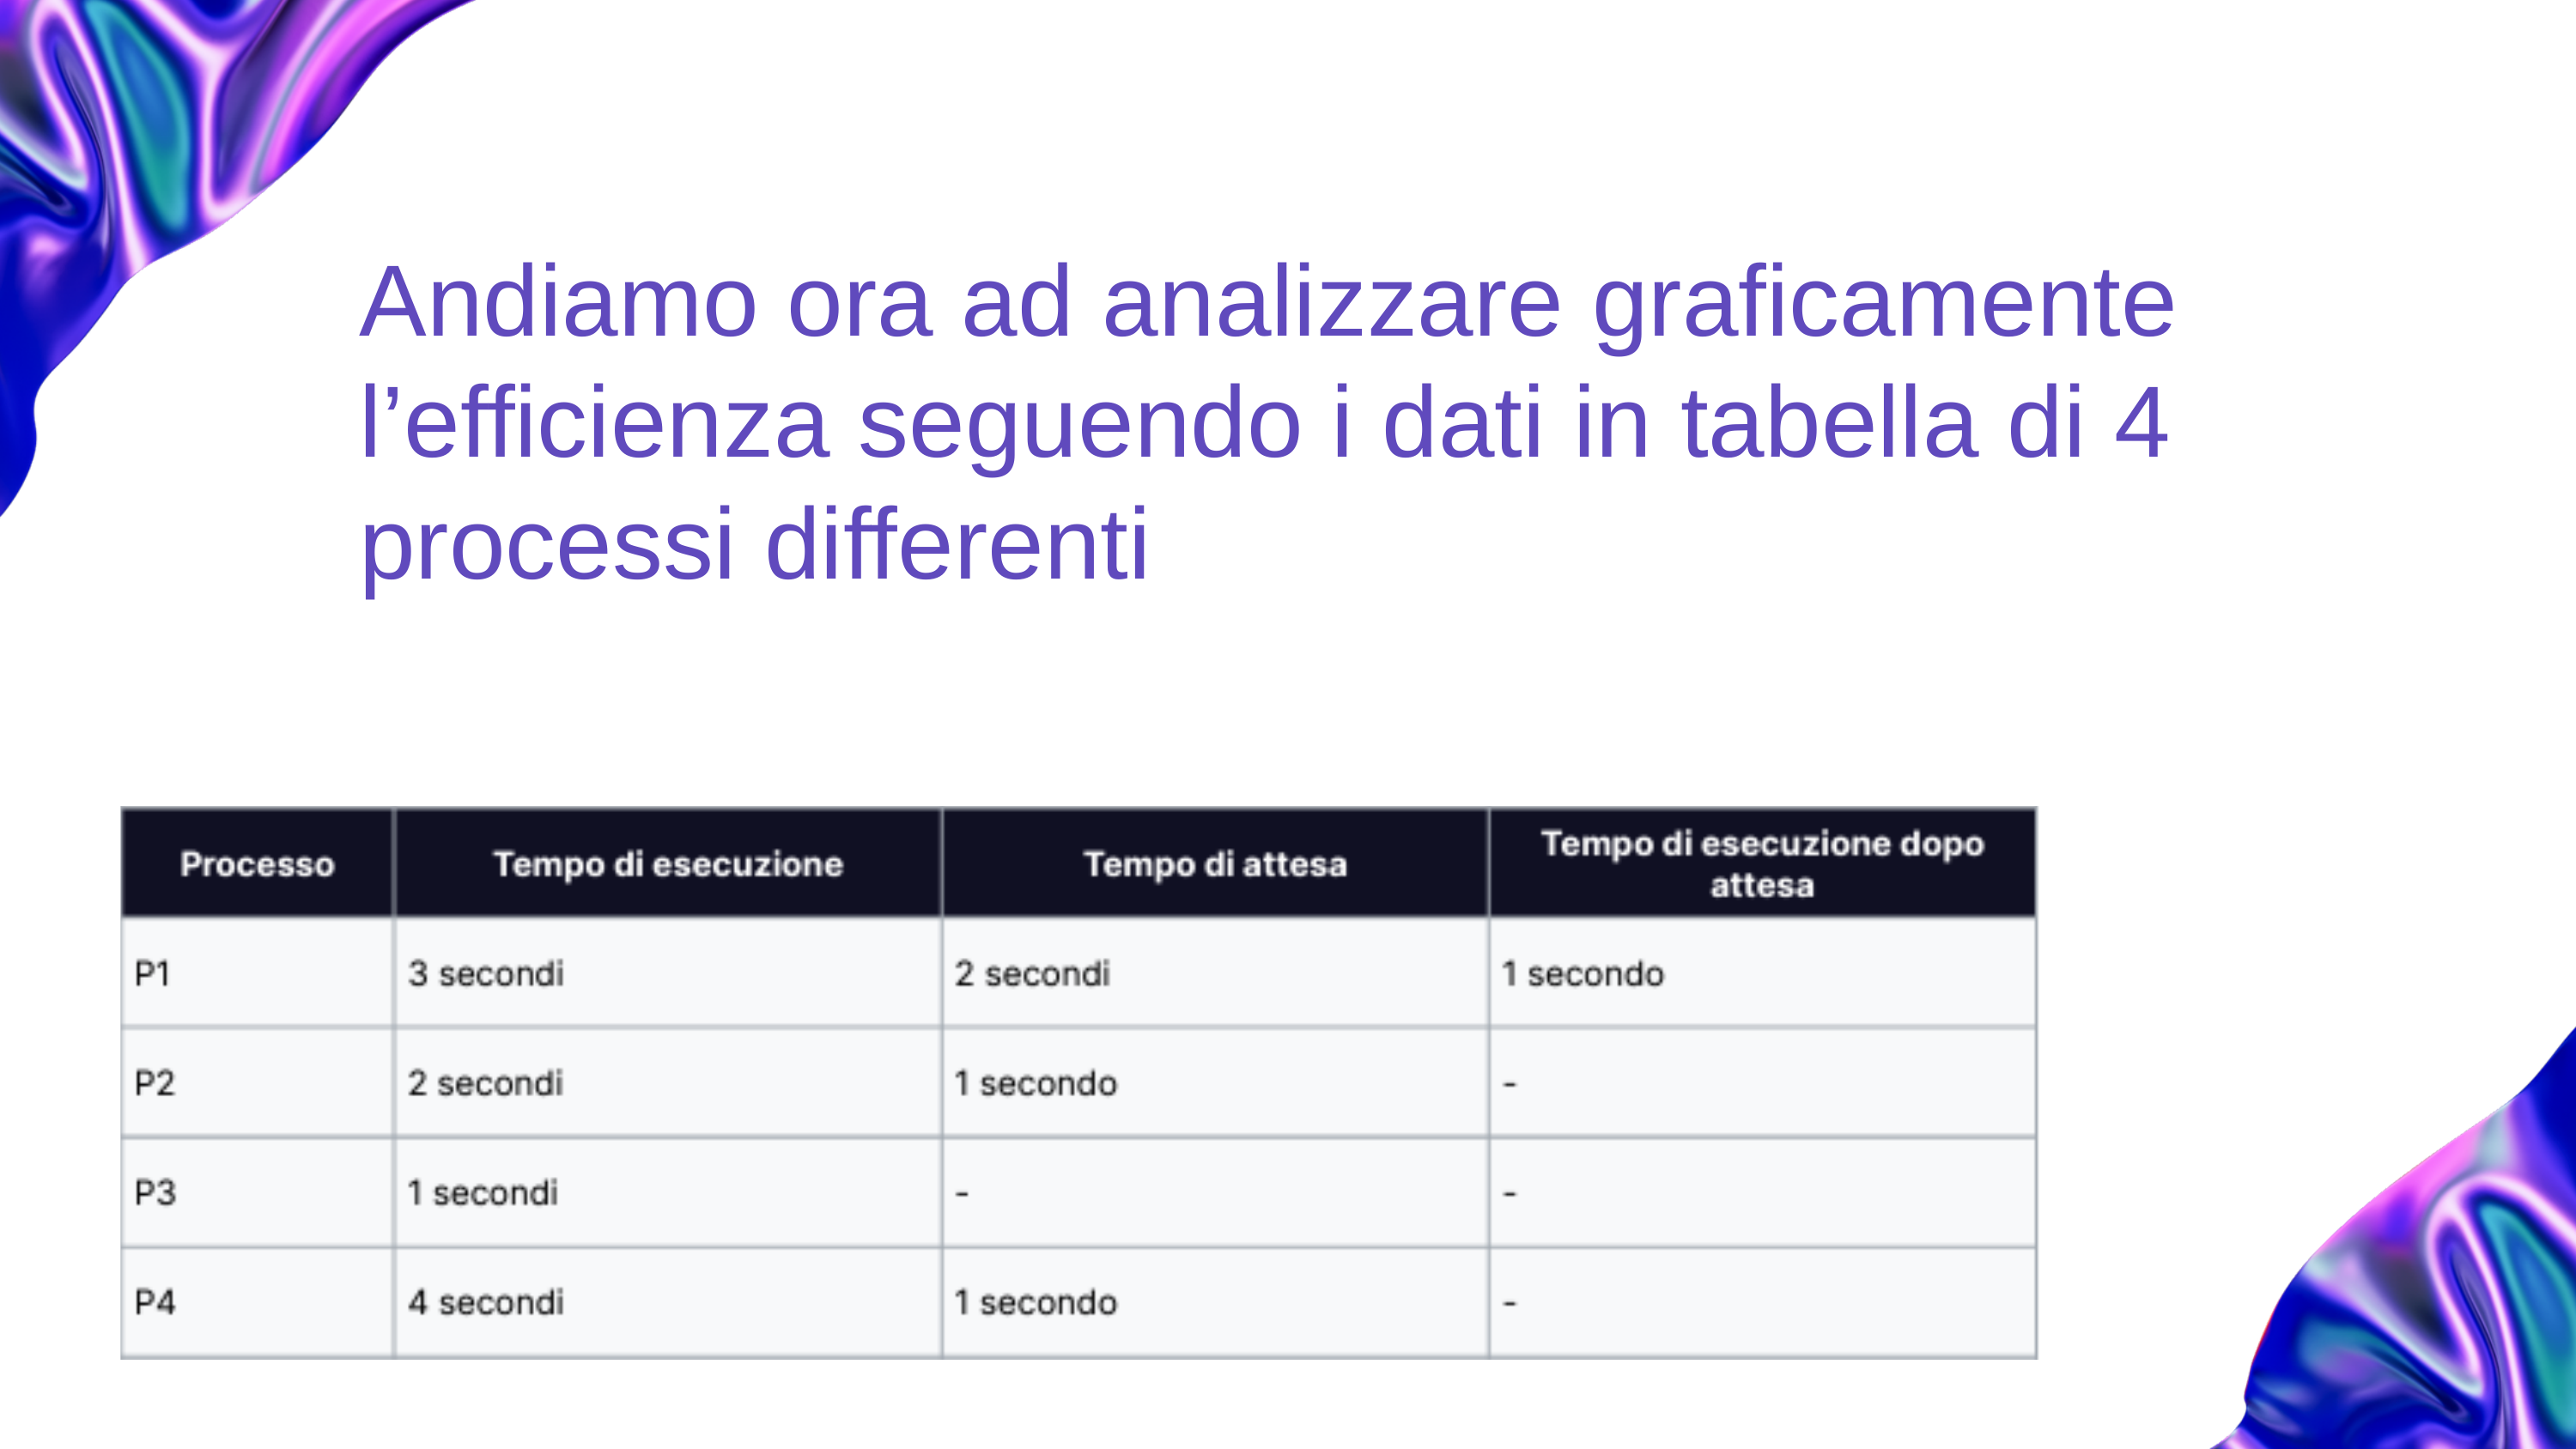

Andiamo ora ad analizzare graficamente l’efficienza seguendo i dati in tabella di 4 processi differenti